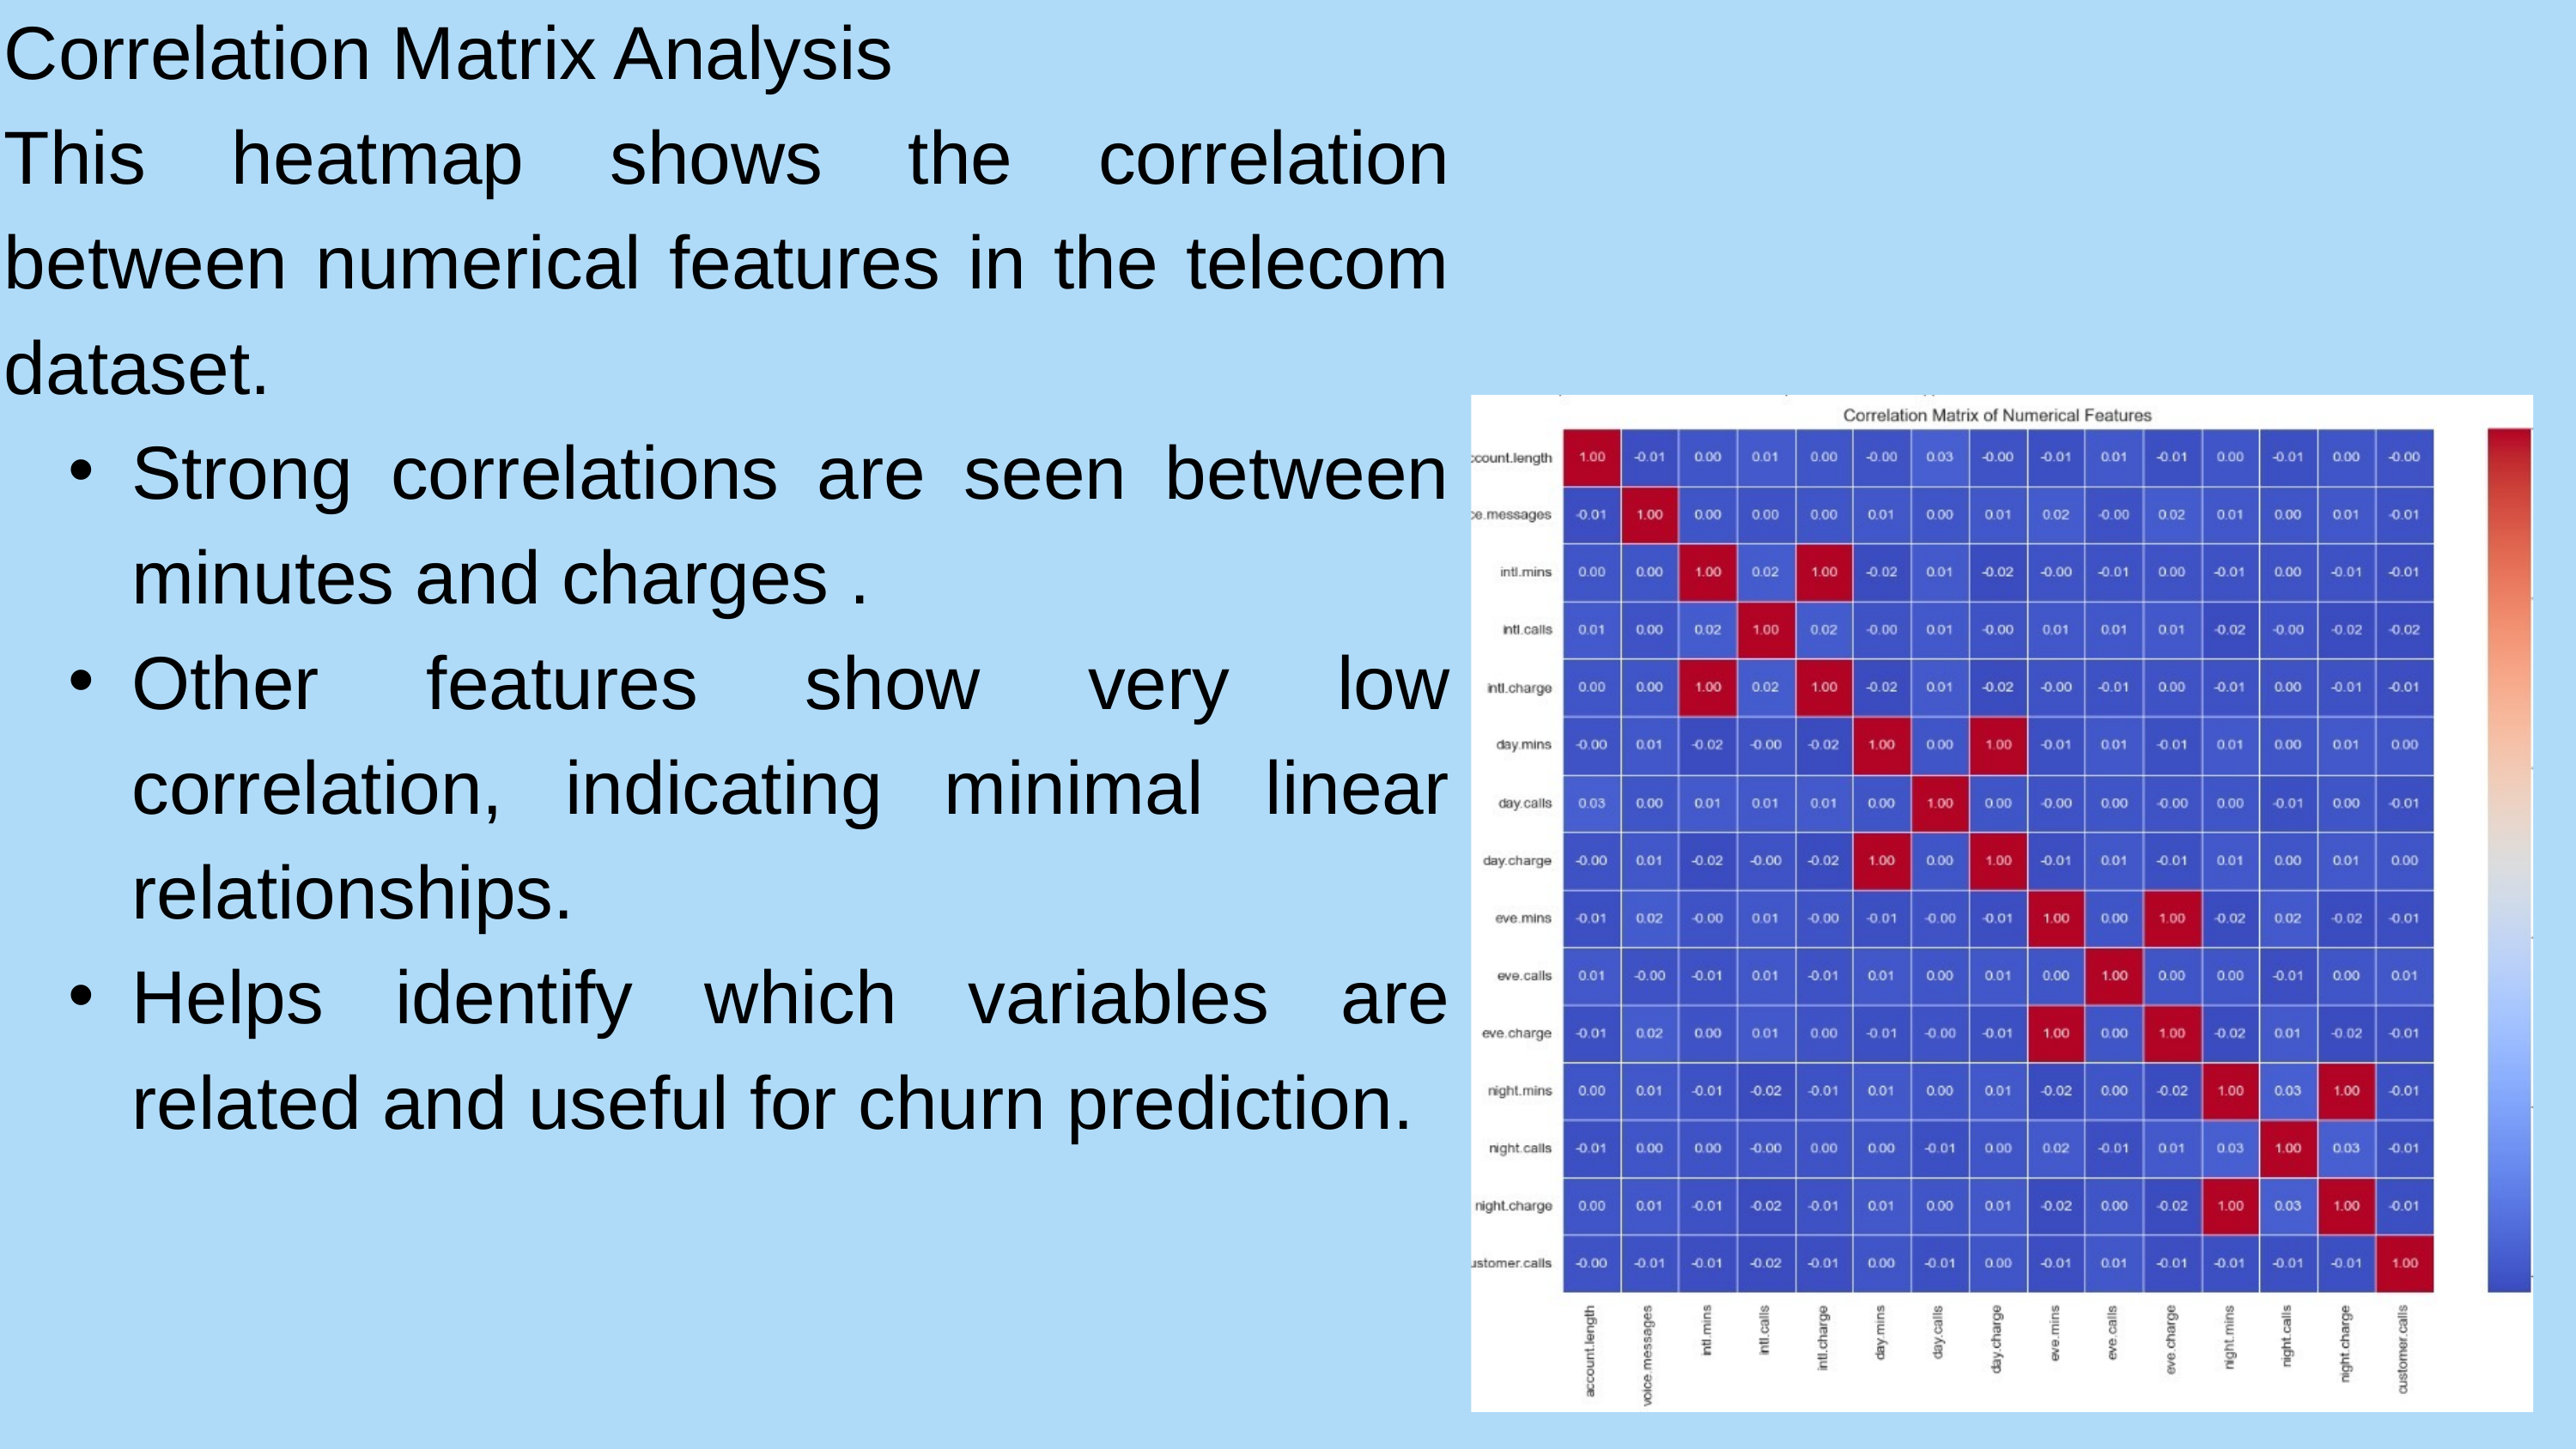

Correlation Matrix Analysis
This heatmap shows the correlation between numerical features in the telecom dataset.
Strong correlations are seen between minutes and charges .
Other features show very low correlation, indicating minimal linear relationships.
Helps identify which variables are related and useful for churn prediction.